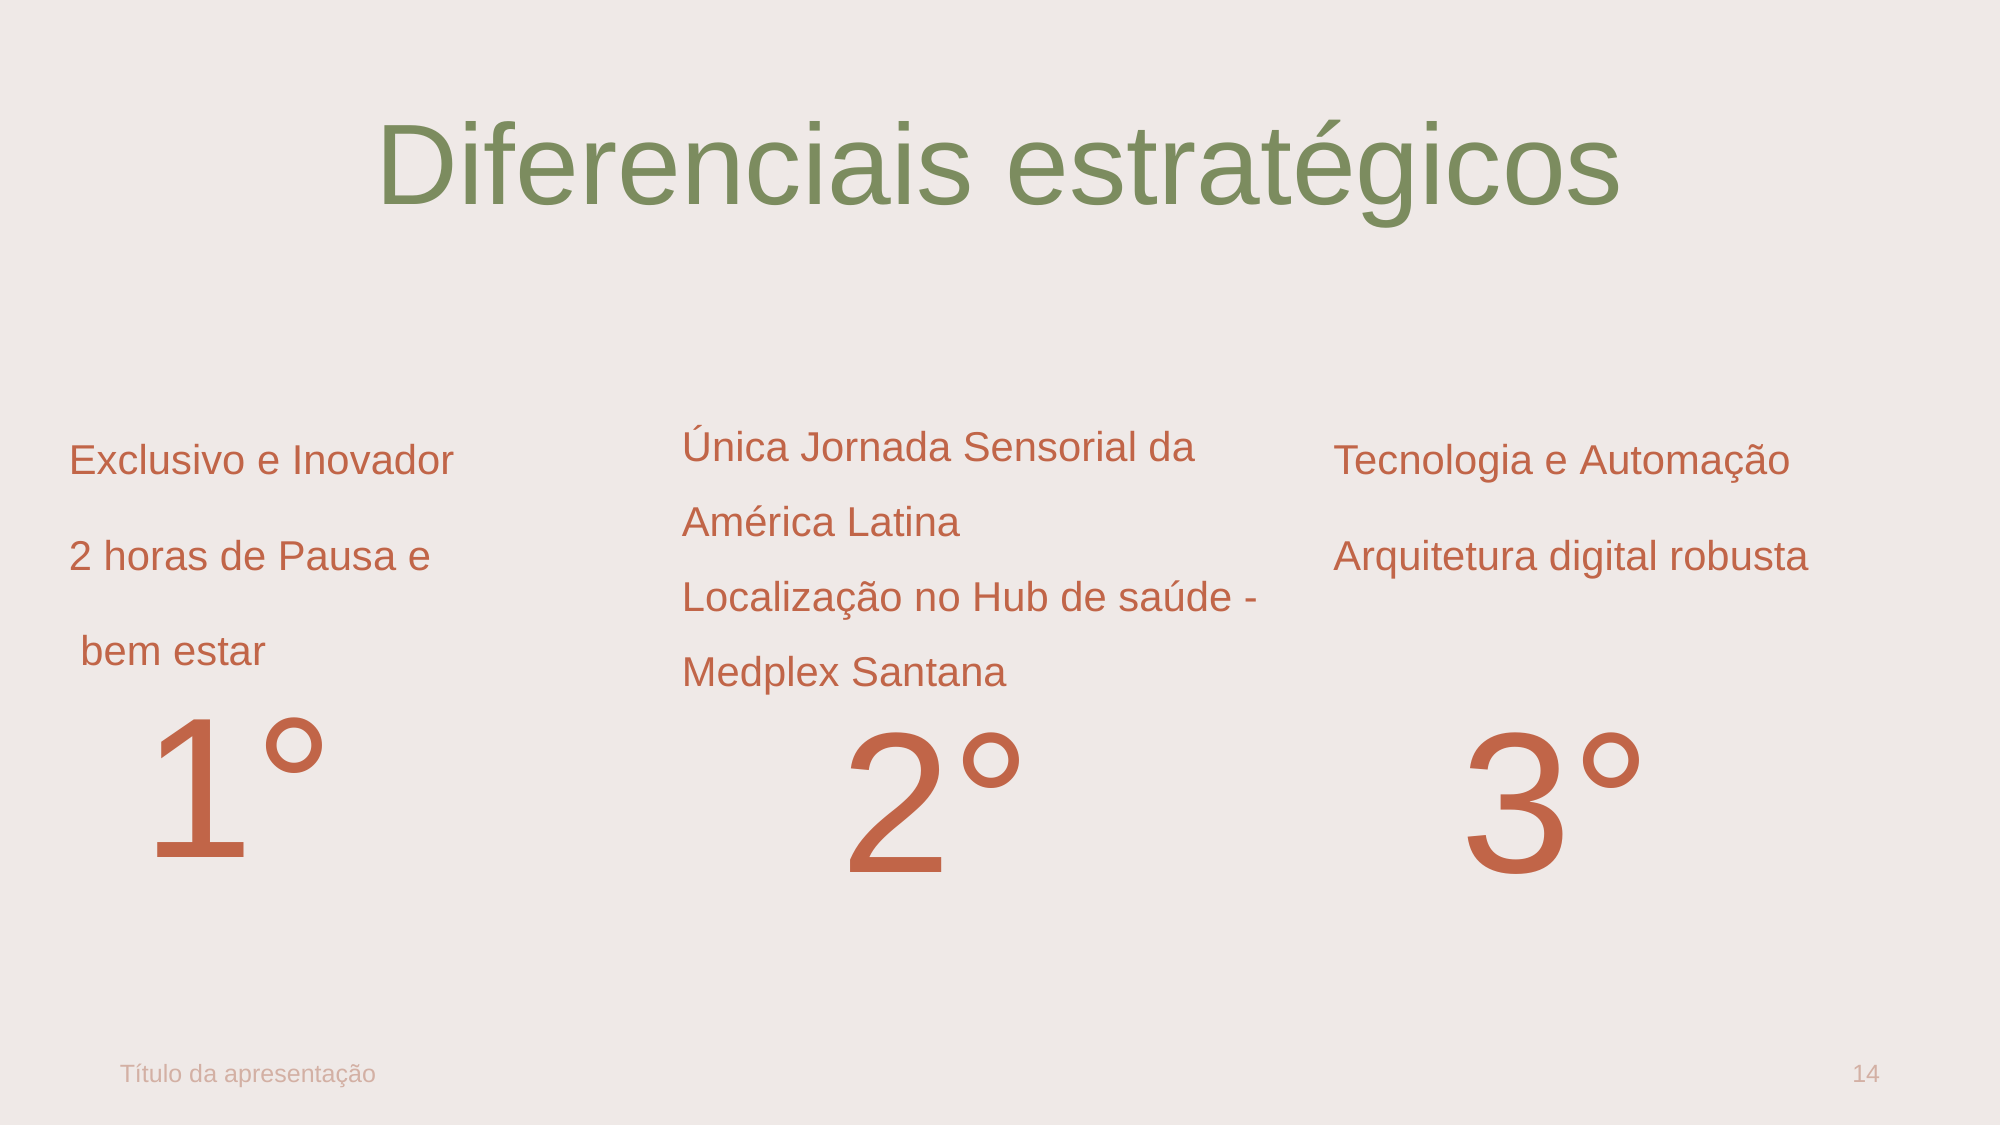

# Diferenciais estratégicos
Única Jornada Sensorial da América Latina
Localização no Hub de saúde -Medplex Santana
Exclusivo e Inovador
2 horas de Pausa e
 bem estar
Tecnologia e Automação
Arquitetura digital robusta

1°
2°
3°
Título da apresentação
14